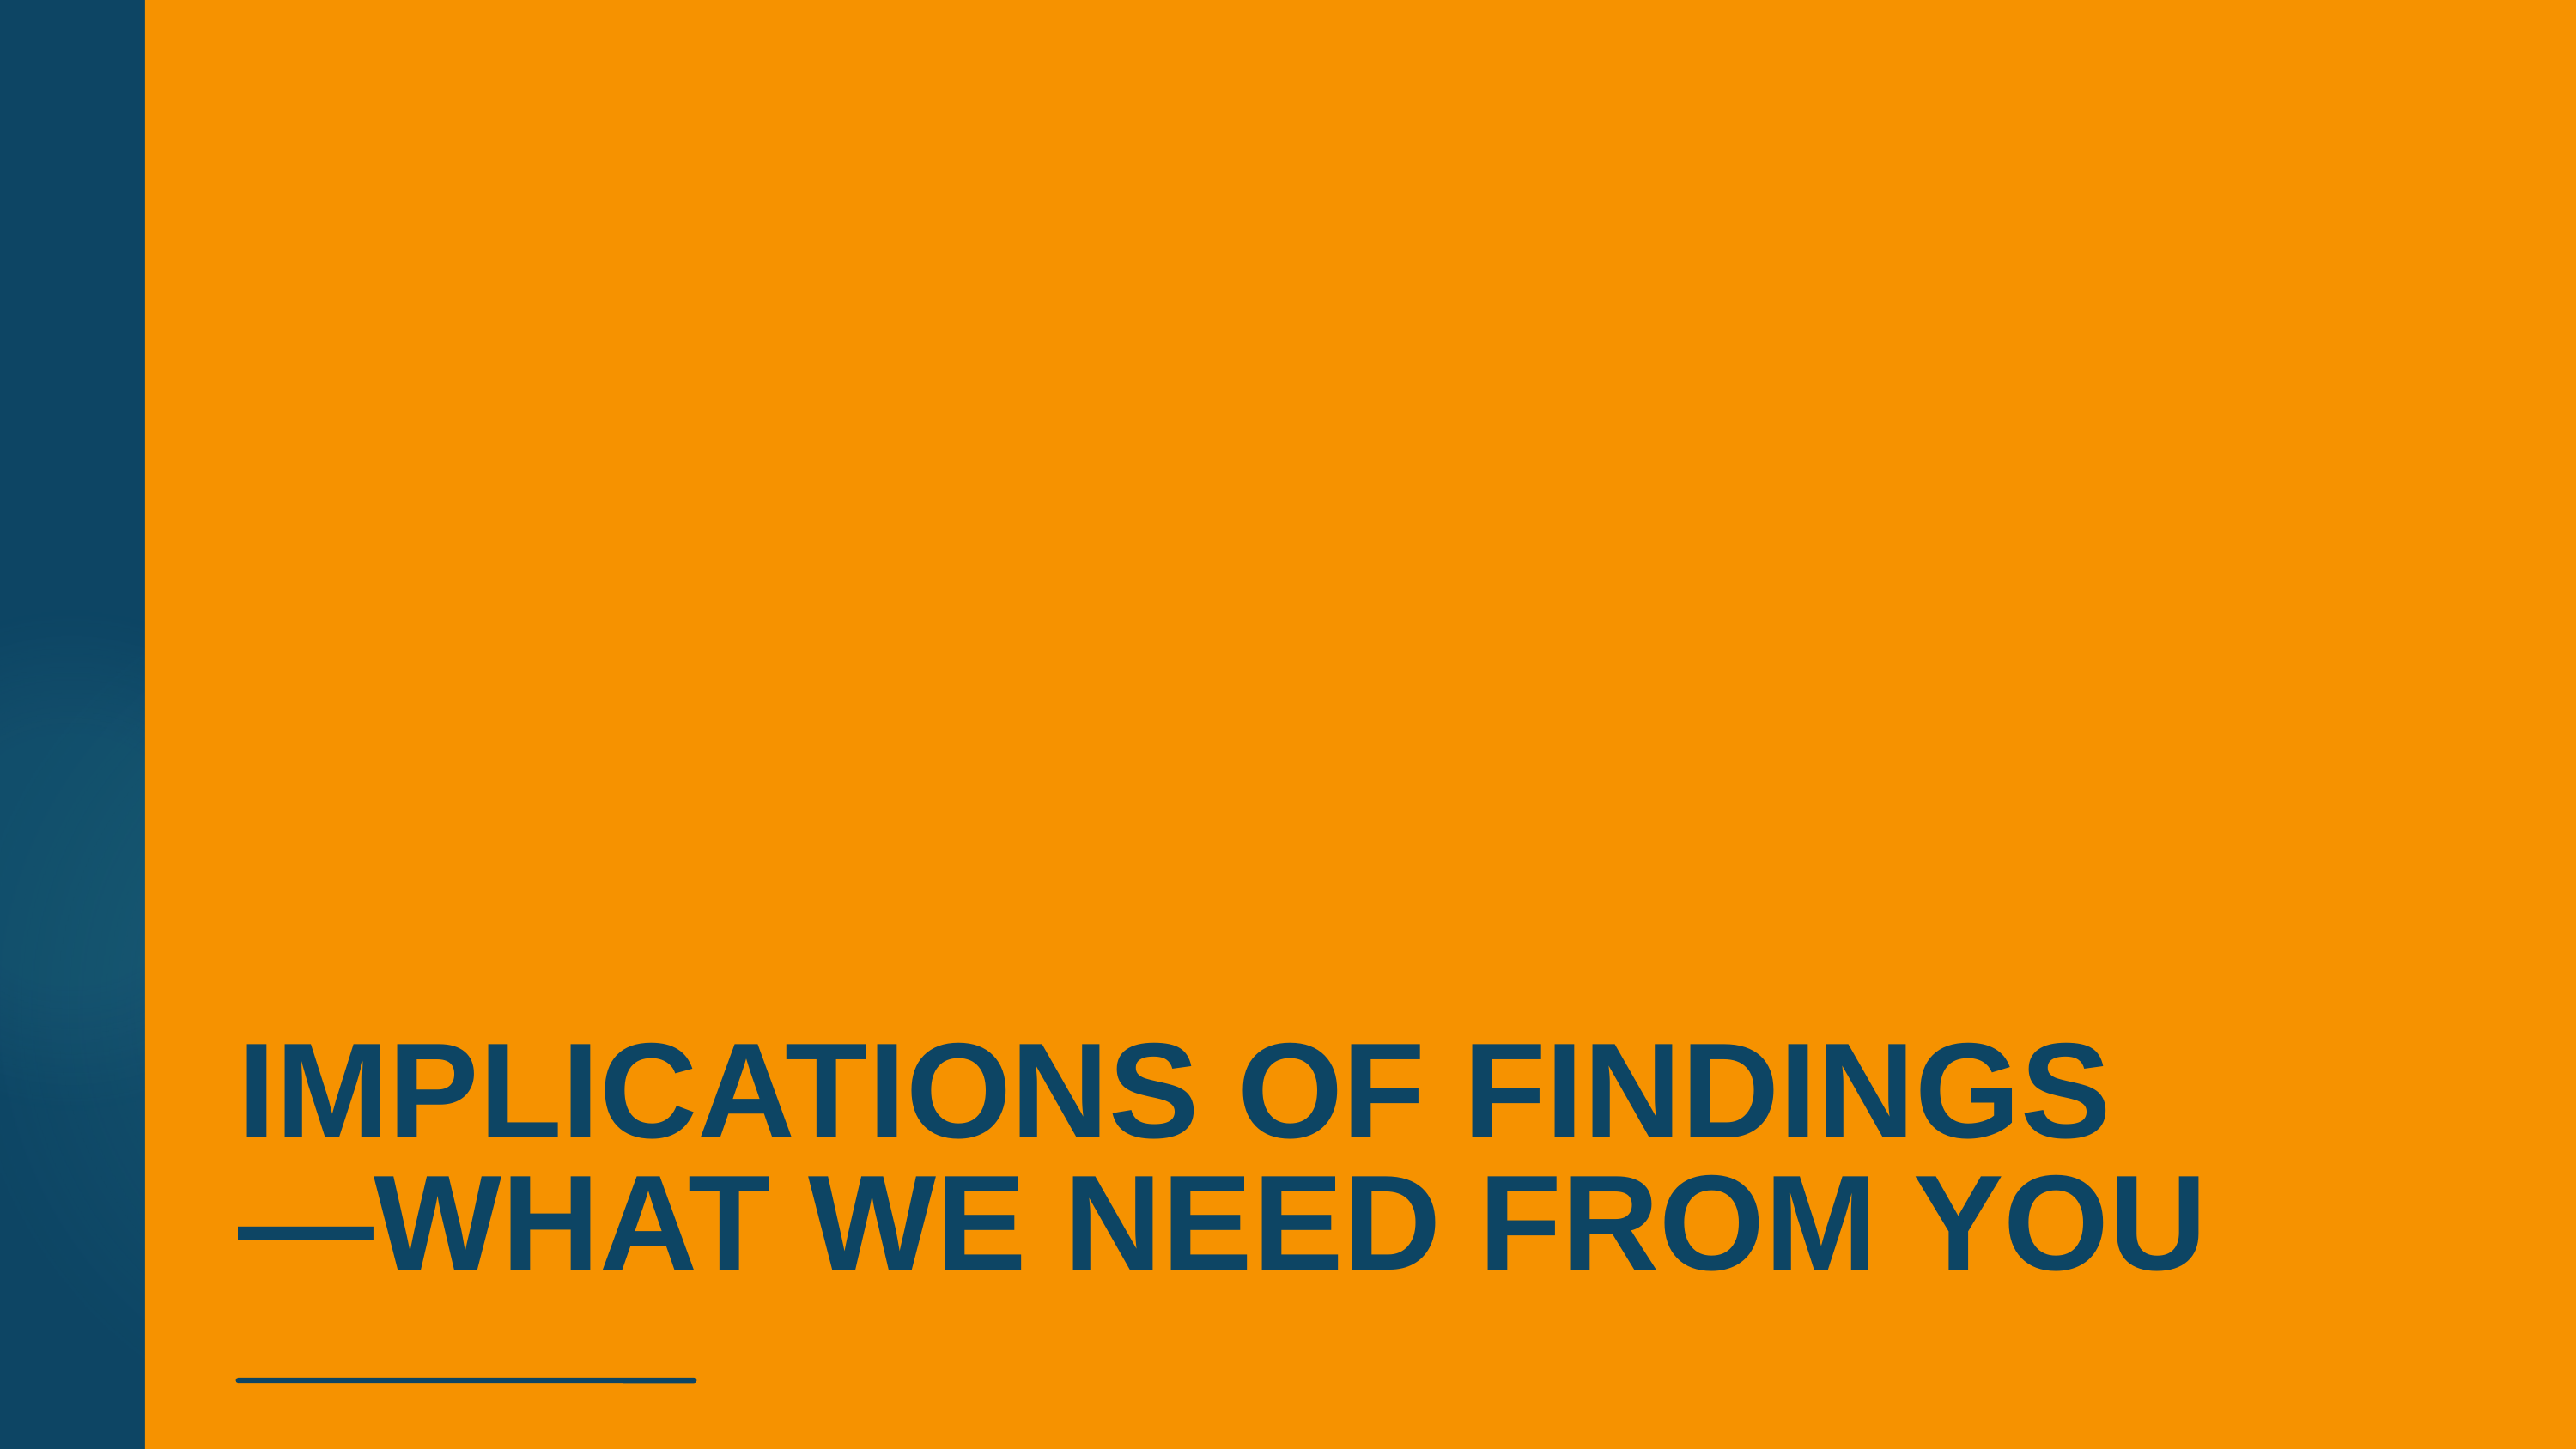

IMPLICATIONS OF FINDINGS
—WHAT WE NEED FROM YOU